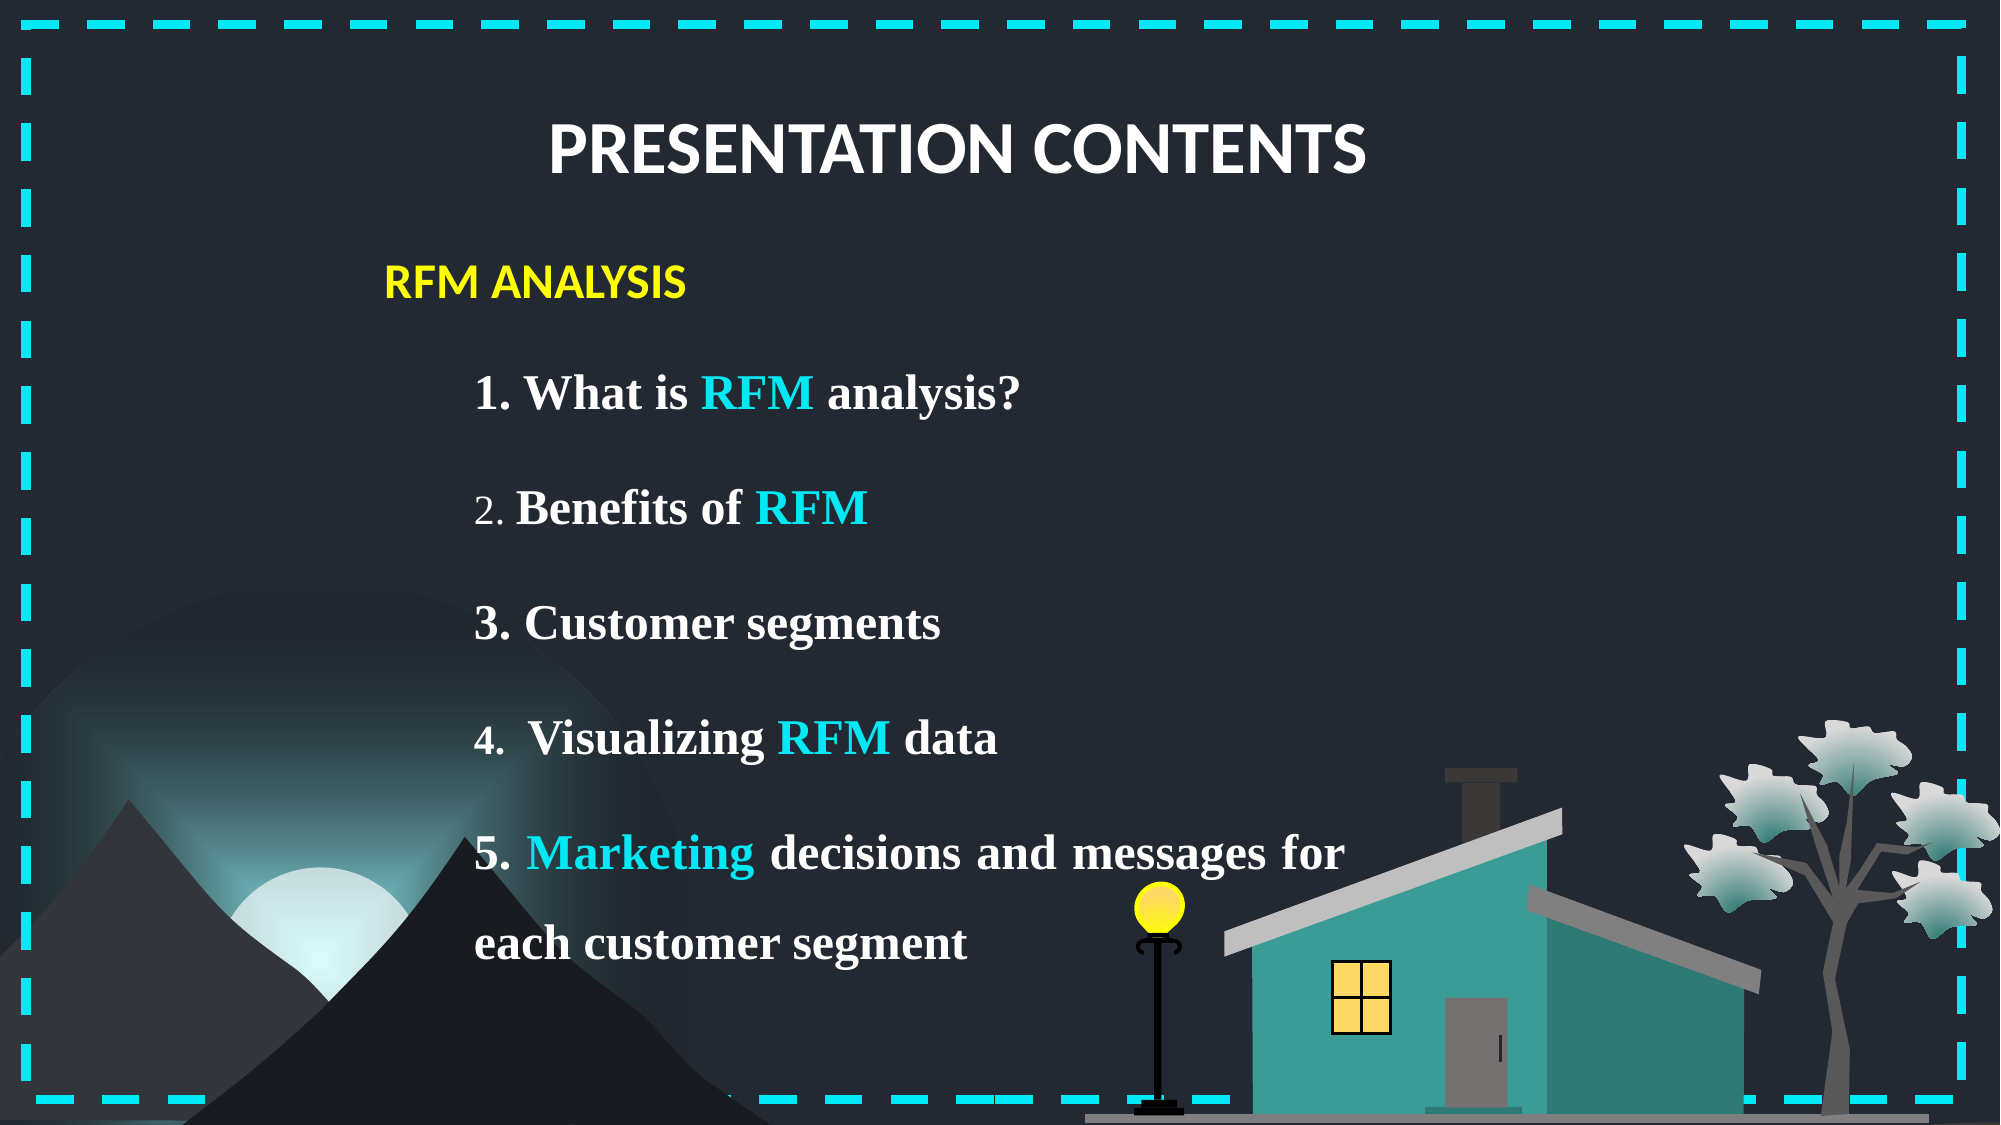

PRESENTATION CONTENTS

RFM ANALYSIS

1. What is RFM analysis?
2. Benefits of RFM
3. Customer segments
4.  Visualizing RFM data
5. Marketing decisions and messages for each customer segment

t